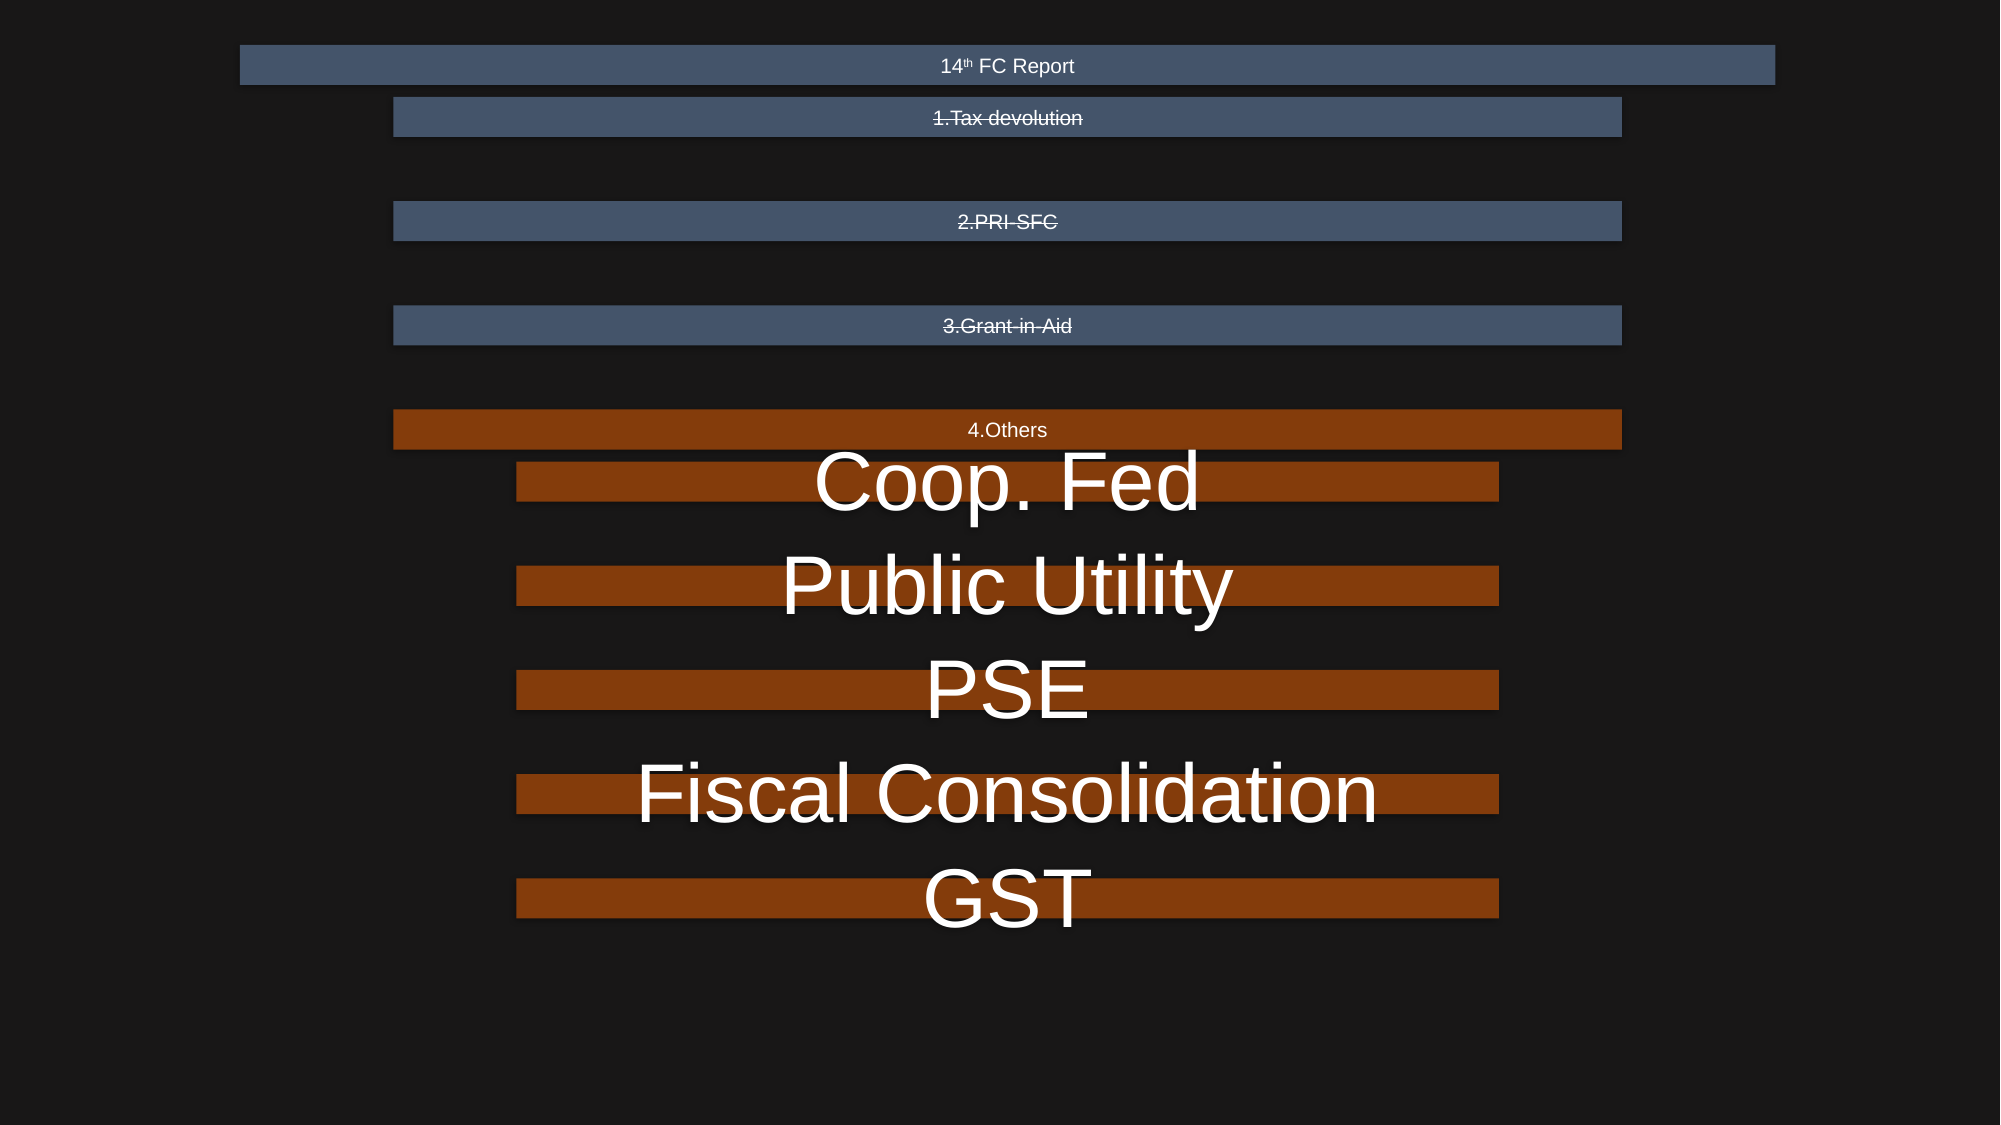

14th FC Report
1.Tax devolution
4.Others
3.Grant-in-Aid
2.PRI-SFC
Coop. Fed
Public Utility
PSE
GST
Fiscal Consolidation